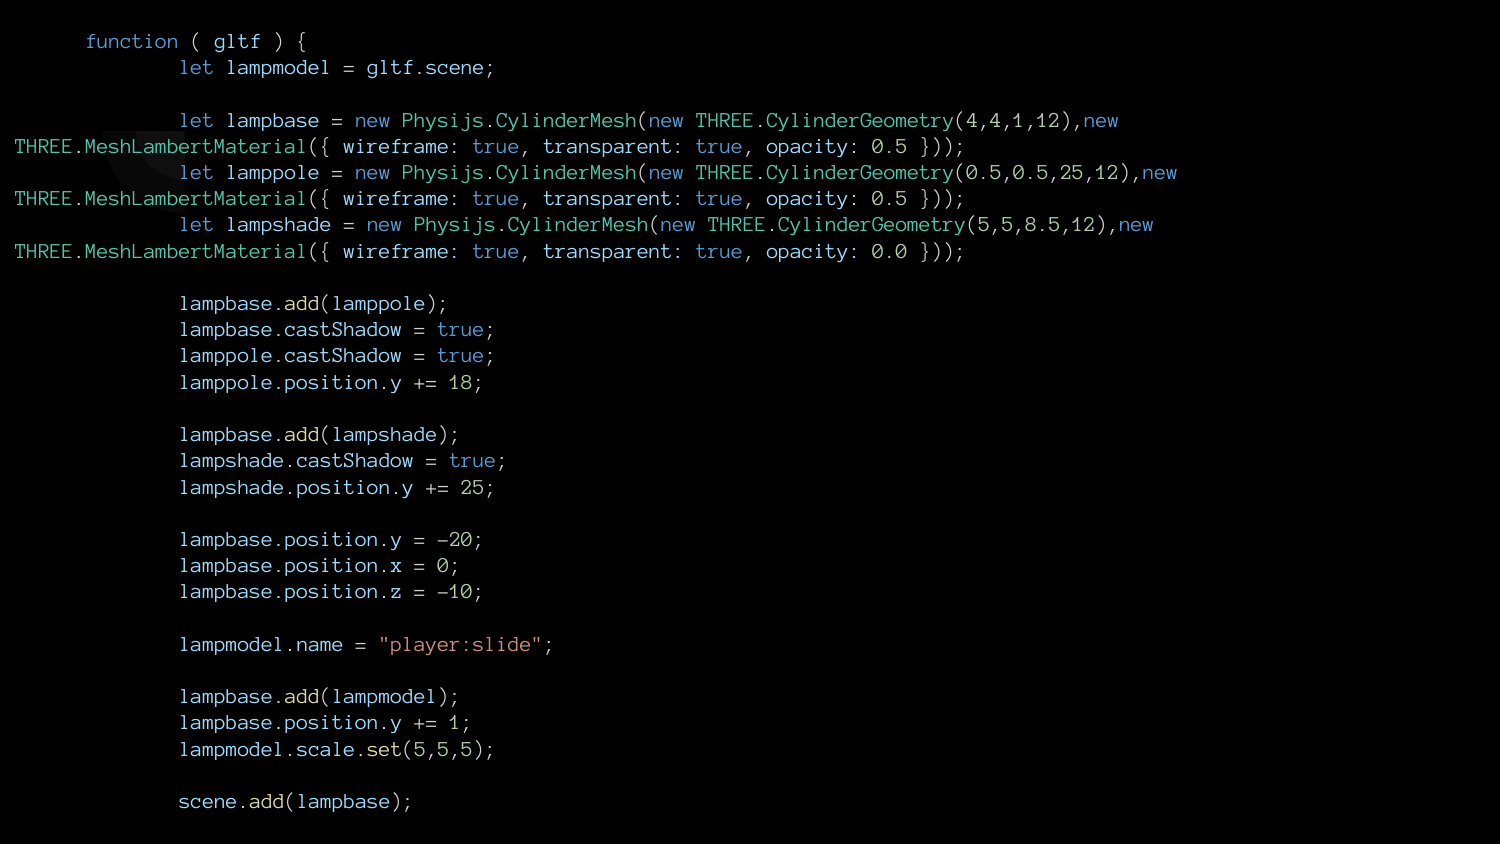

function ( gltf ) {
              let lampmodel = gltf.scene;

              let lampbase = new Physijs.CylinderMesh(new THREE.CylinderGeometry(4,4,1,12),new THREE.MeshLambertMaterial({ wireframe: true, transparent: true, opacity: 0.5 }));
              let lamppole = new Physijs.CylinderMesh(new THREE.CylinderGeometry(0.5,0.5,25,12),new THREE.MeshLambertMaterial({ wireframe: true, transparent: true, opacity: 0.5 }));
              let lampshade = new Physijs.CylinderMesh(new THREE.CylinderGeometry(5,5,8.5,12),new THREE.MeshLambertMaterial({ wireframe: true, transparent: true, opacity: 0.0 }));

              lampbase.add(lamppole);
              lampbase.castShadow = true;
              lamppole.castShadow = true;
              lamppole.position.y += 18;

              lampbase.add(lampshade);
              lampshade.castShadow = true;
              lampshade.position.y += 25;

              lampbase.position.y = -20;
              lampbase.position.x = 0;
              lampbase.position.z = -10;

              lampmodel.name = "player:slide";

              lampbase.add(lampmodel);
              lampbase.position.y += 1;
              lampmodel.scale.set(5,5,5);

              scene.add(lampbase);
# Custom Mesh for a Lamp